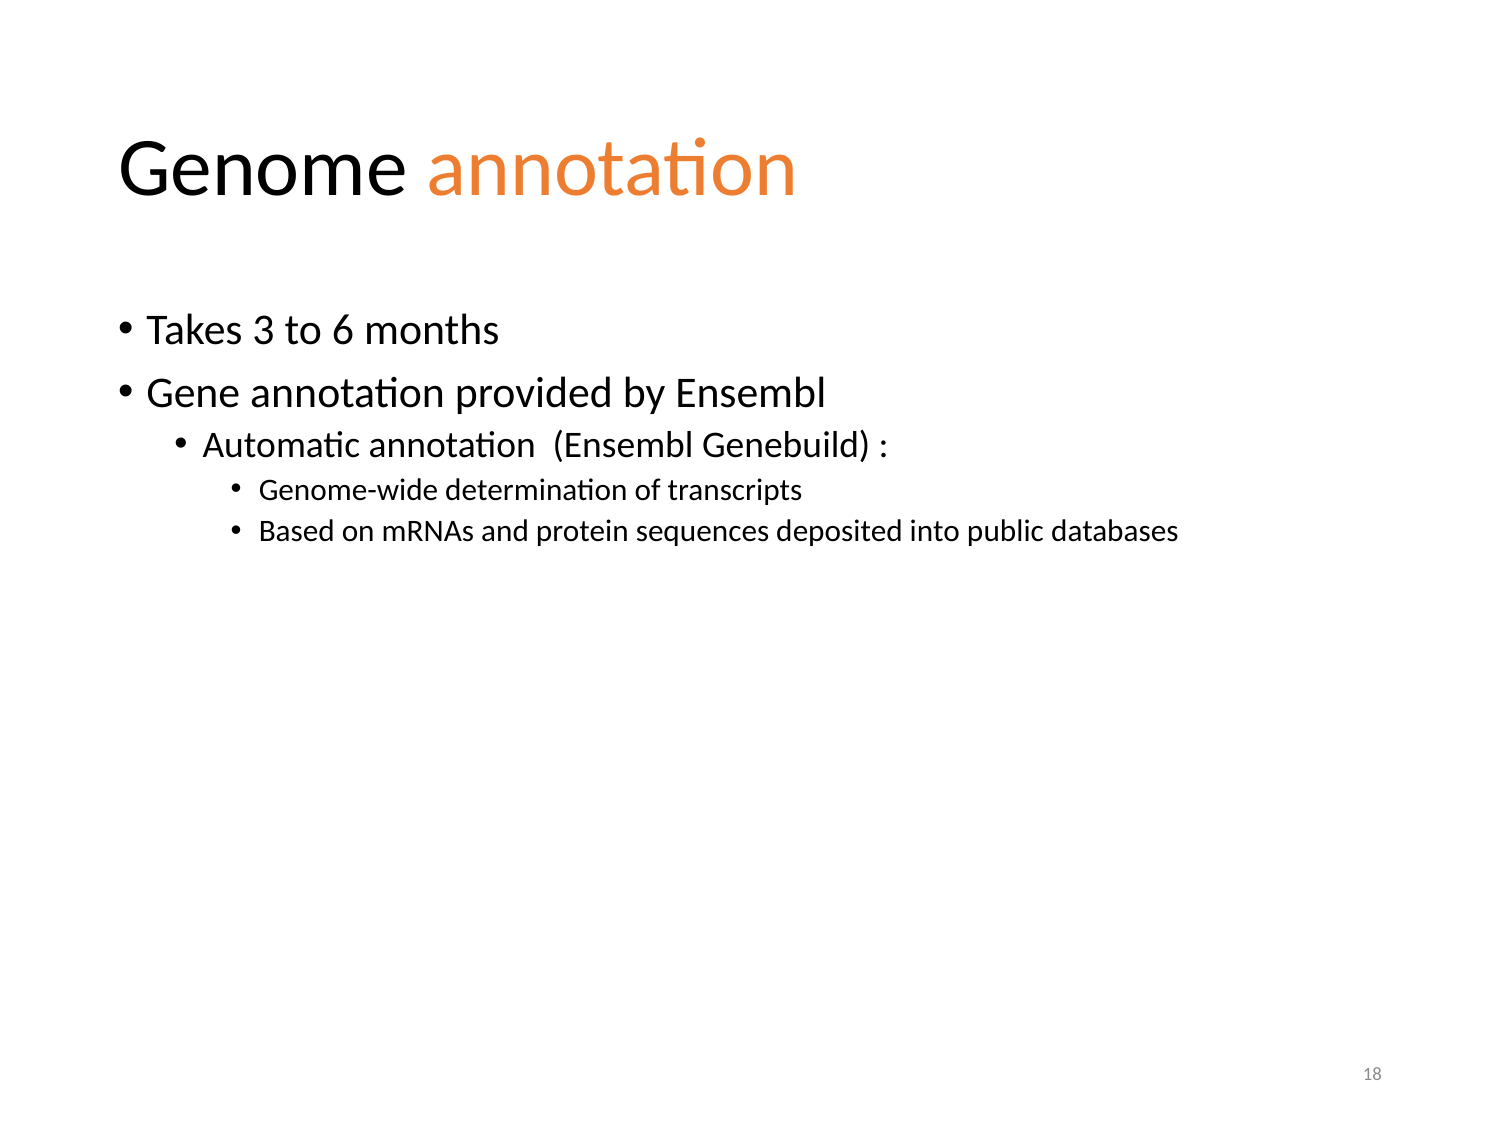

# Genome annotation
Takes 3 to 6 months
Gene annotation provided by Ensembl
Automatic annotation  (Ensembl Genebuild) :
Genome-wide determination of transcripts
Based on mRNAs and protein sequences deposited into public databases
18